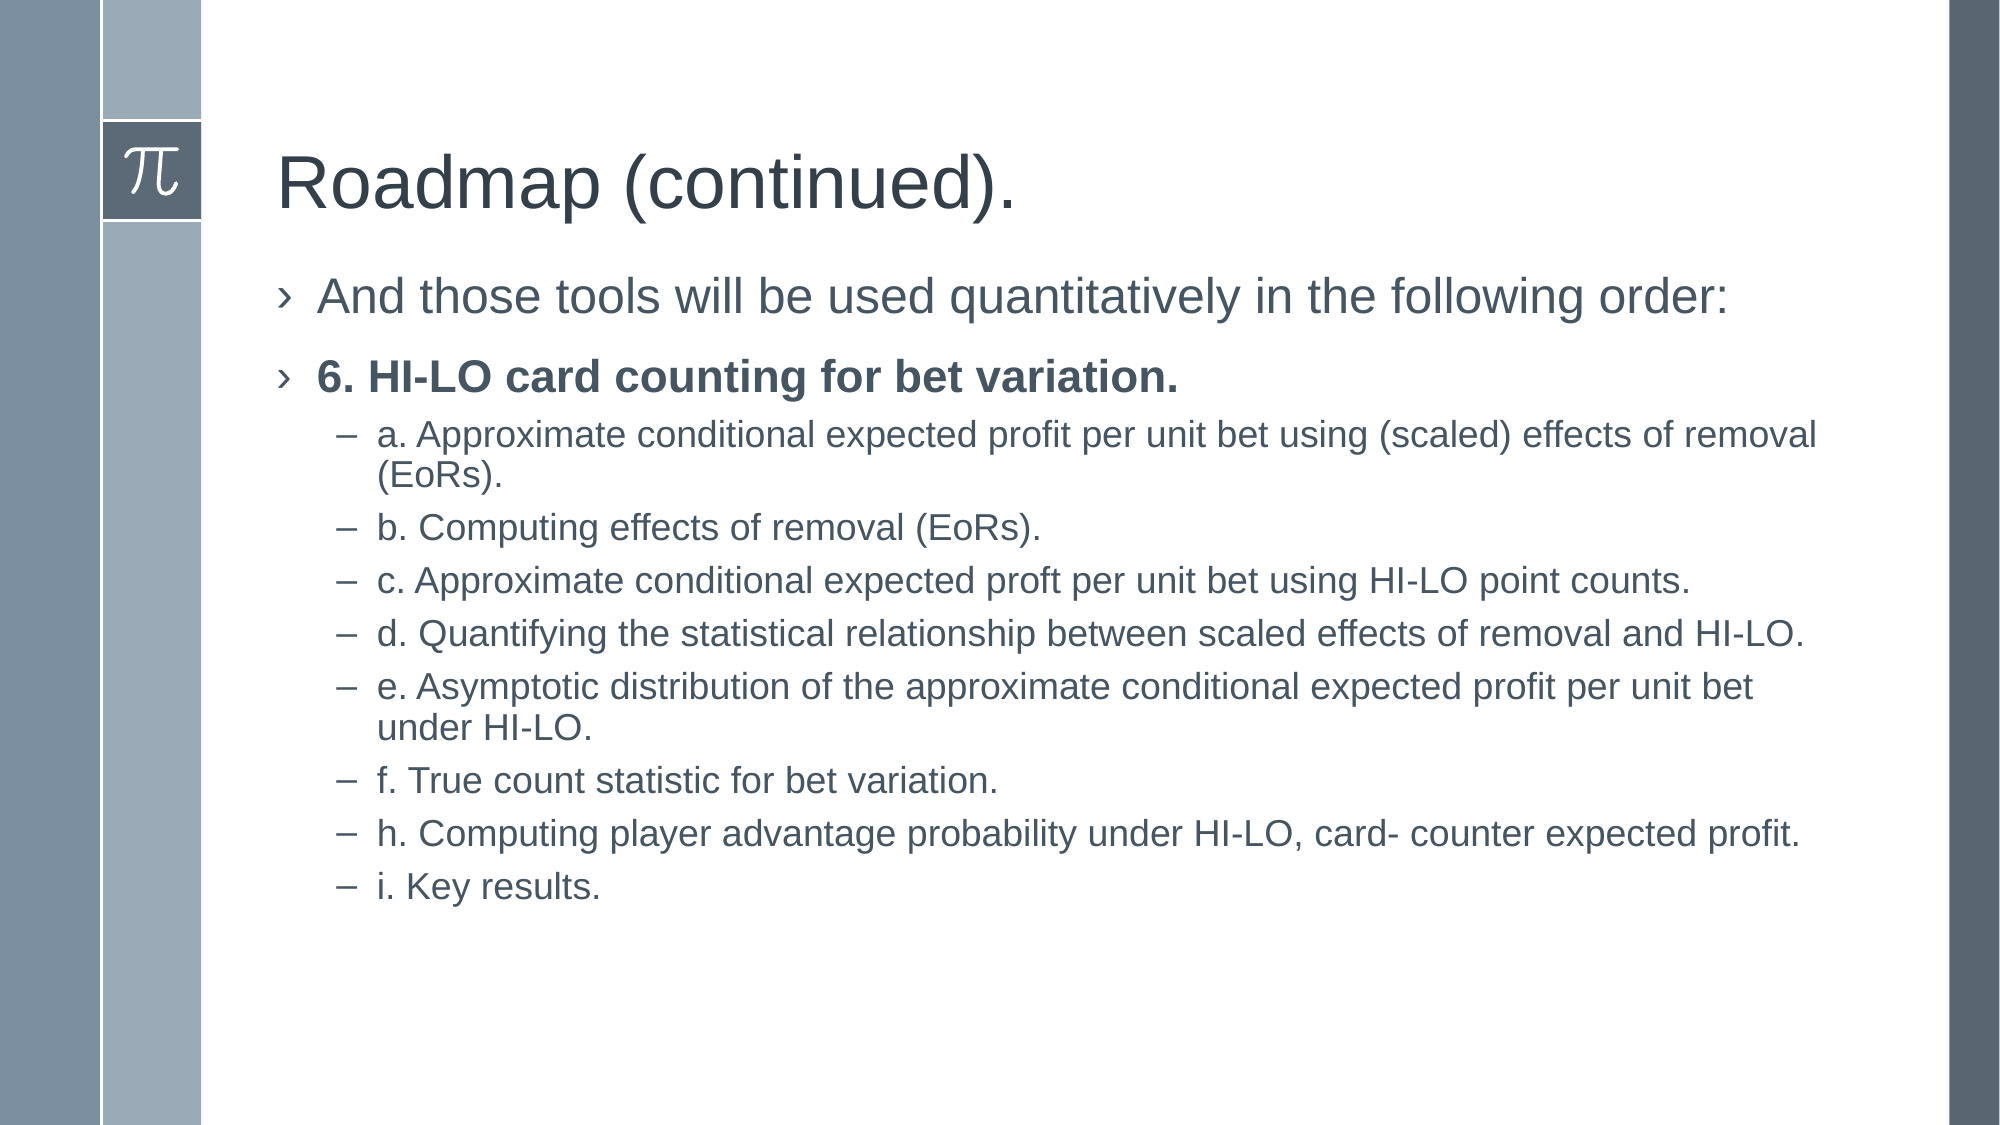

# Roadmap (continued).
And those tools will be used quantitatively in the following order:
6. HI-LO card counting for bet variation.
a. Approximate conditional expected profit per unit bet using (scaled) effects of removal (EoRs).
b. Computing effects of removal (EoRs).
c. Approximate conditional expected proft per unit bet using HI-LO point counts.
d. Quantifying the statistical relationship between scaled effects of removal and HI-LO.
e. Asymptotic distribution of the approximate conditional expected profit per unit bet under HI-LO.
f. True count statistic for bet variation.
h. Computing player advantage probability under HI-LO, card- counter expected profit.
i. Key results.